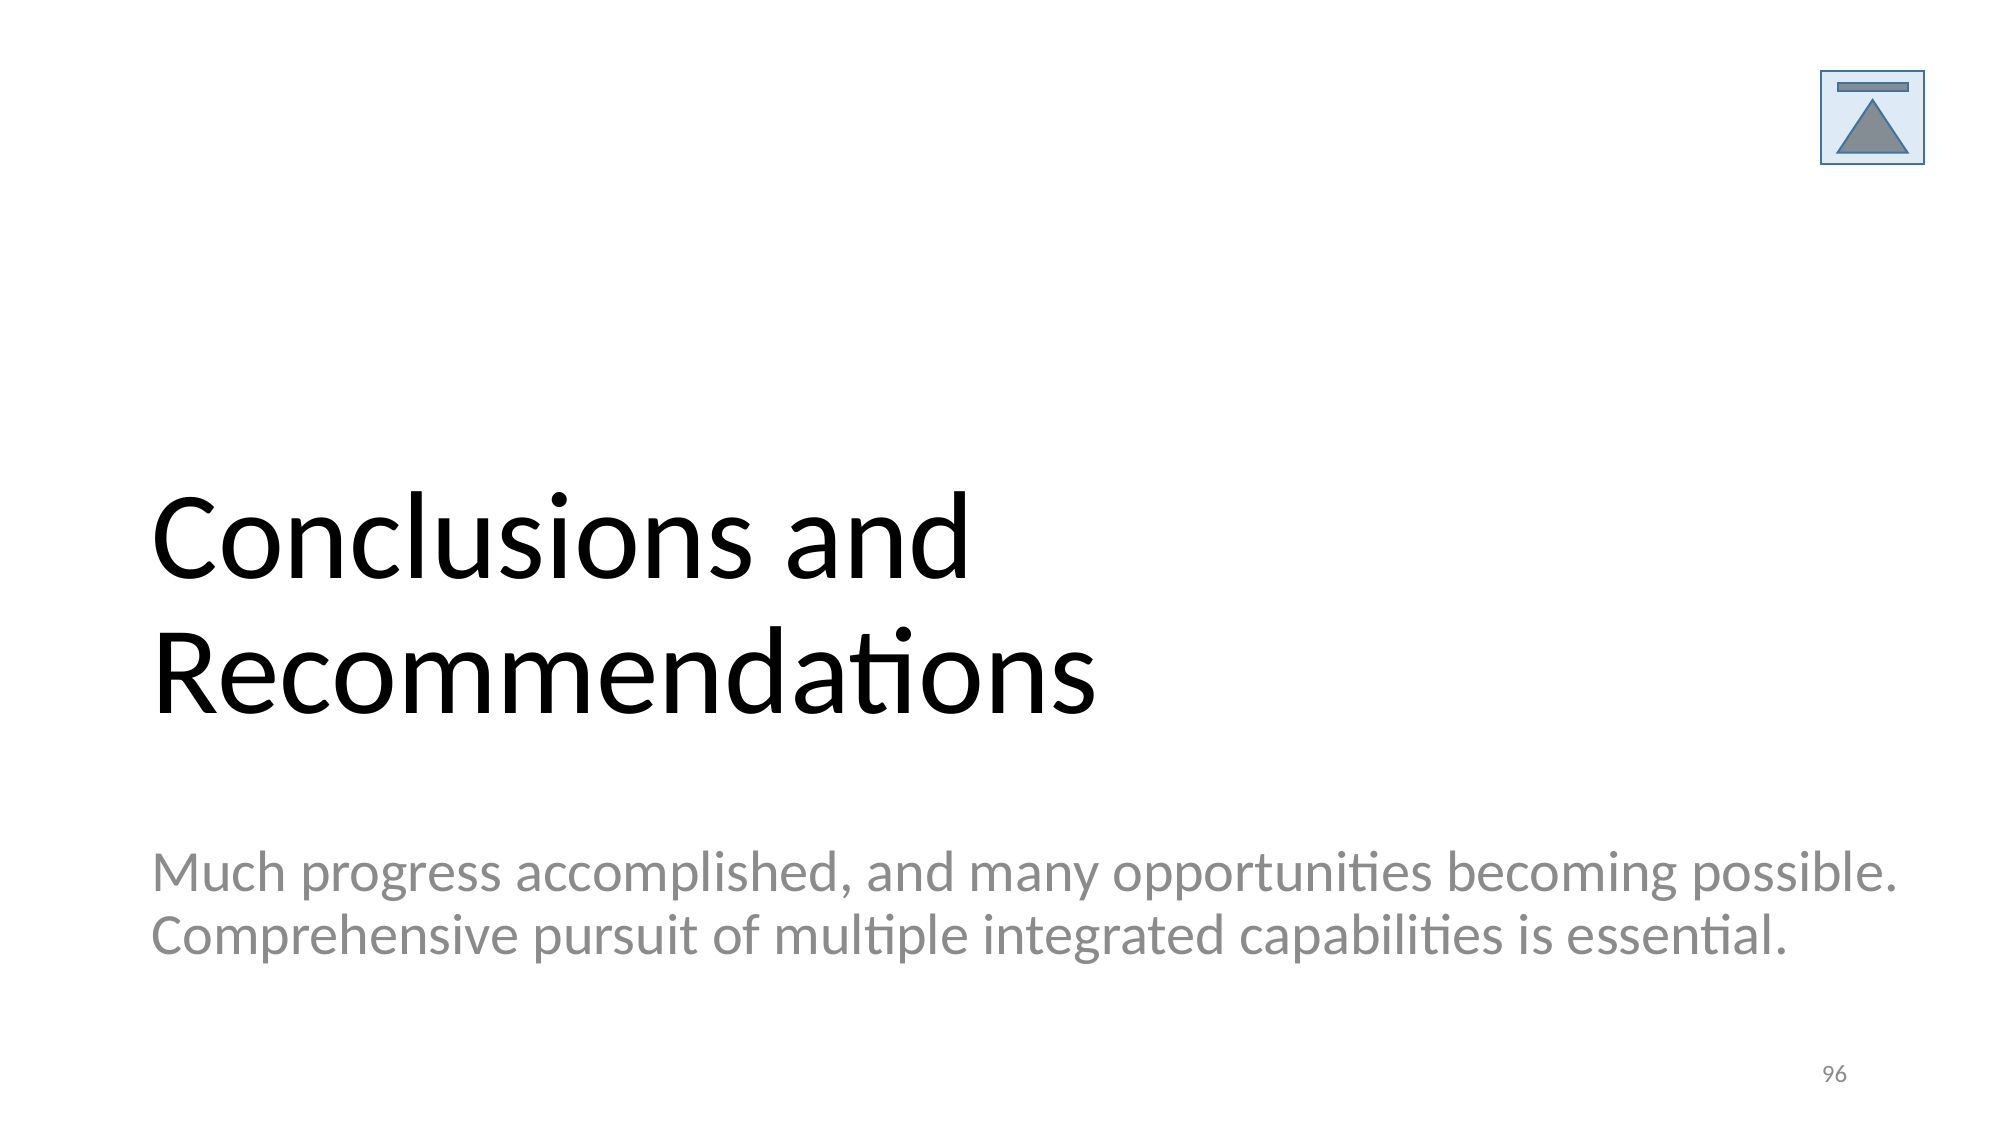

# Conclusions and Recommendations
Much progress accomplished, and many opportunities becoming possible.  Comprehensive pursuit of multiple integrated capabilities is essential.
96